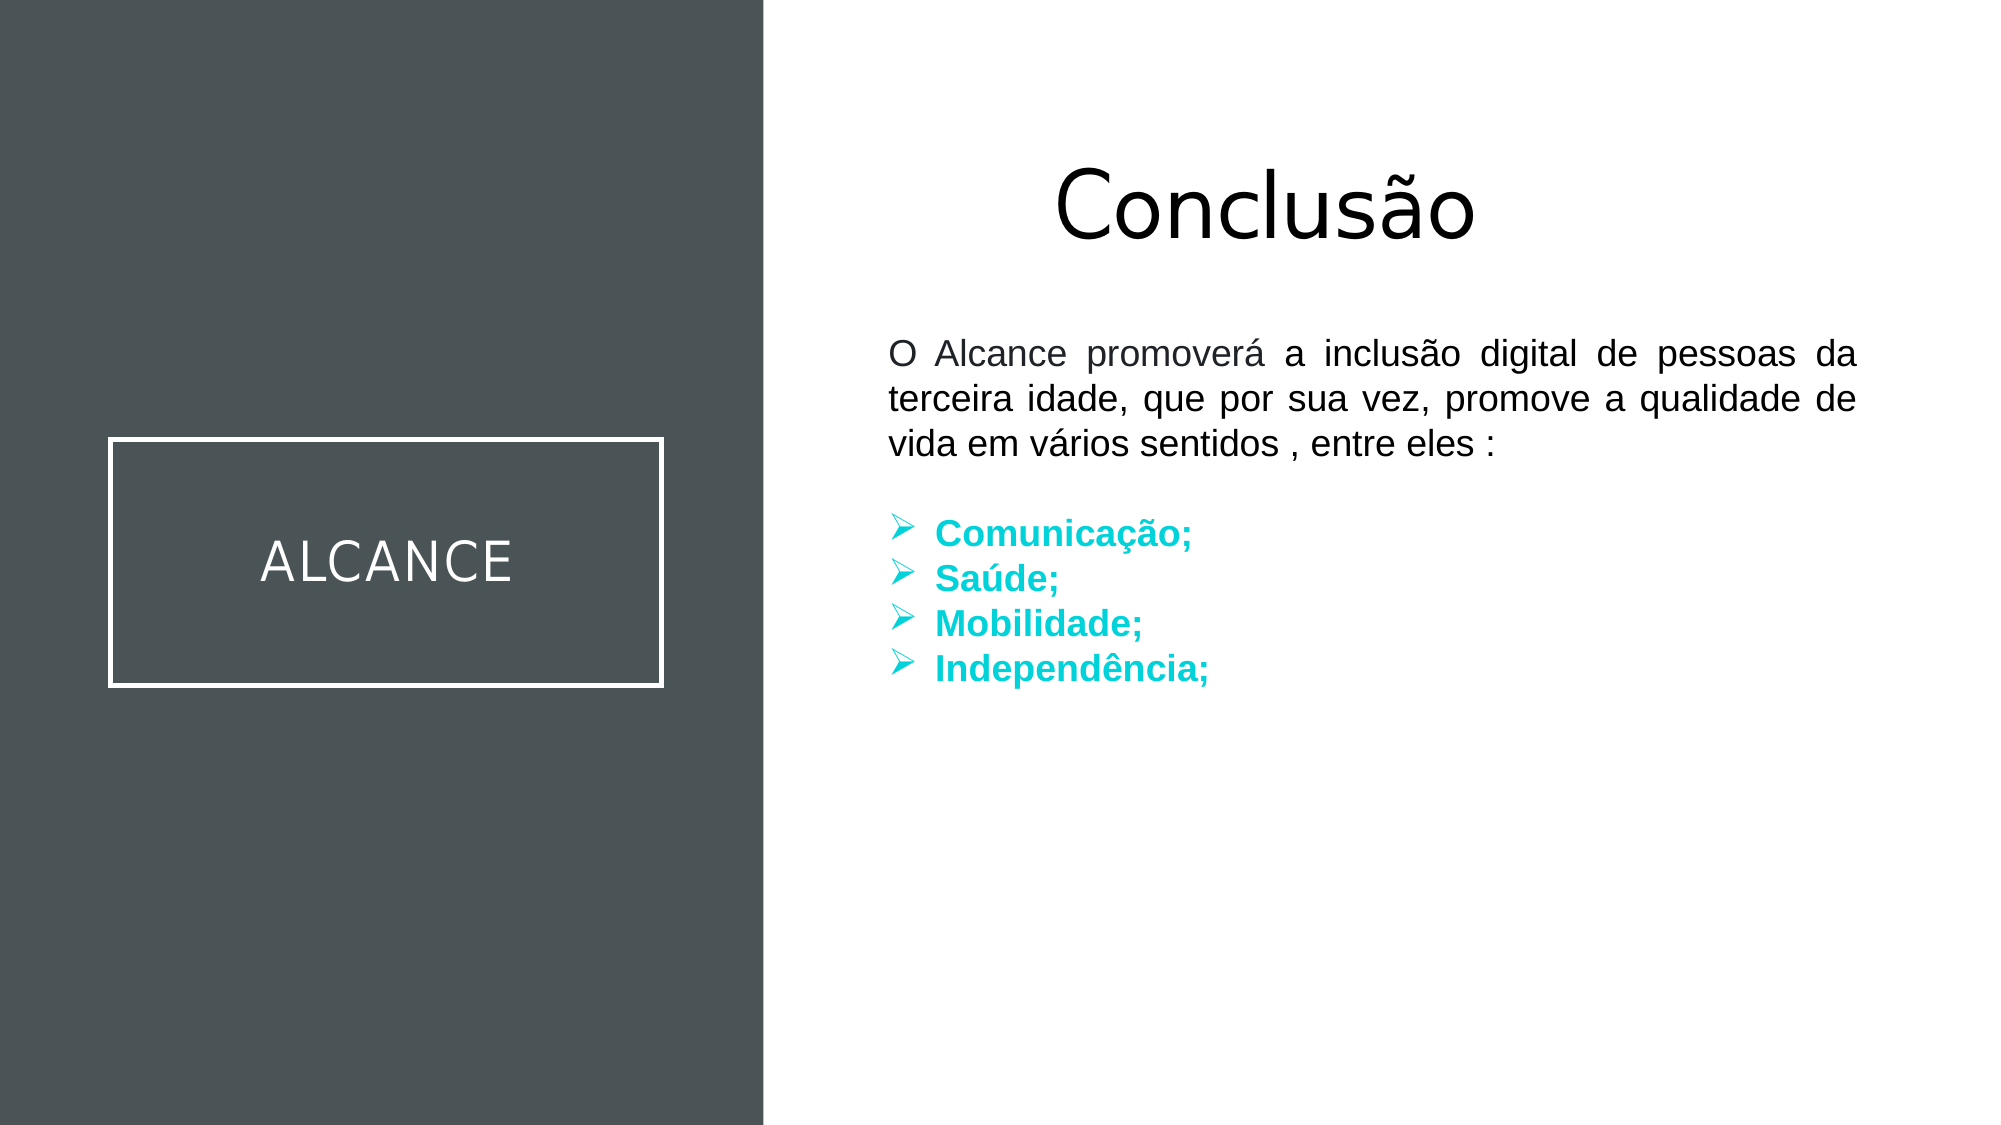

Conclusão
O Alcance promoverá a inclusão digital de pessoas da terceira idade, que por sua vez, promove a qualidade de vida em vários sentidos , entre eles :

Comunicação;
Saúde;
Mobilidade;
Independência;

# alcance